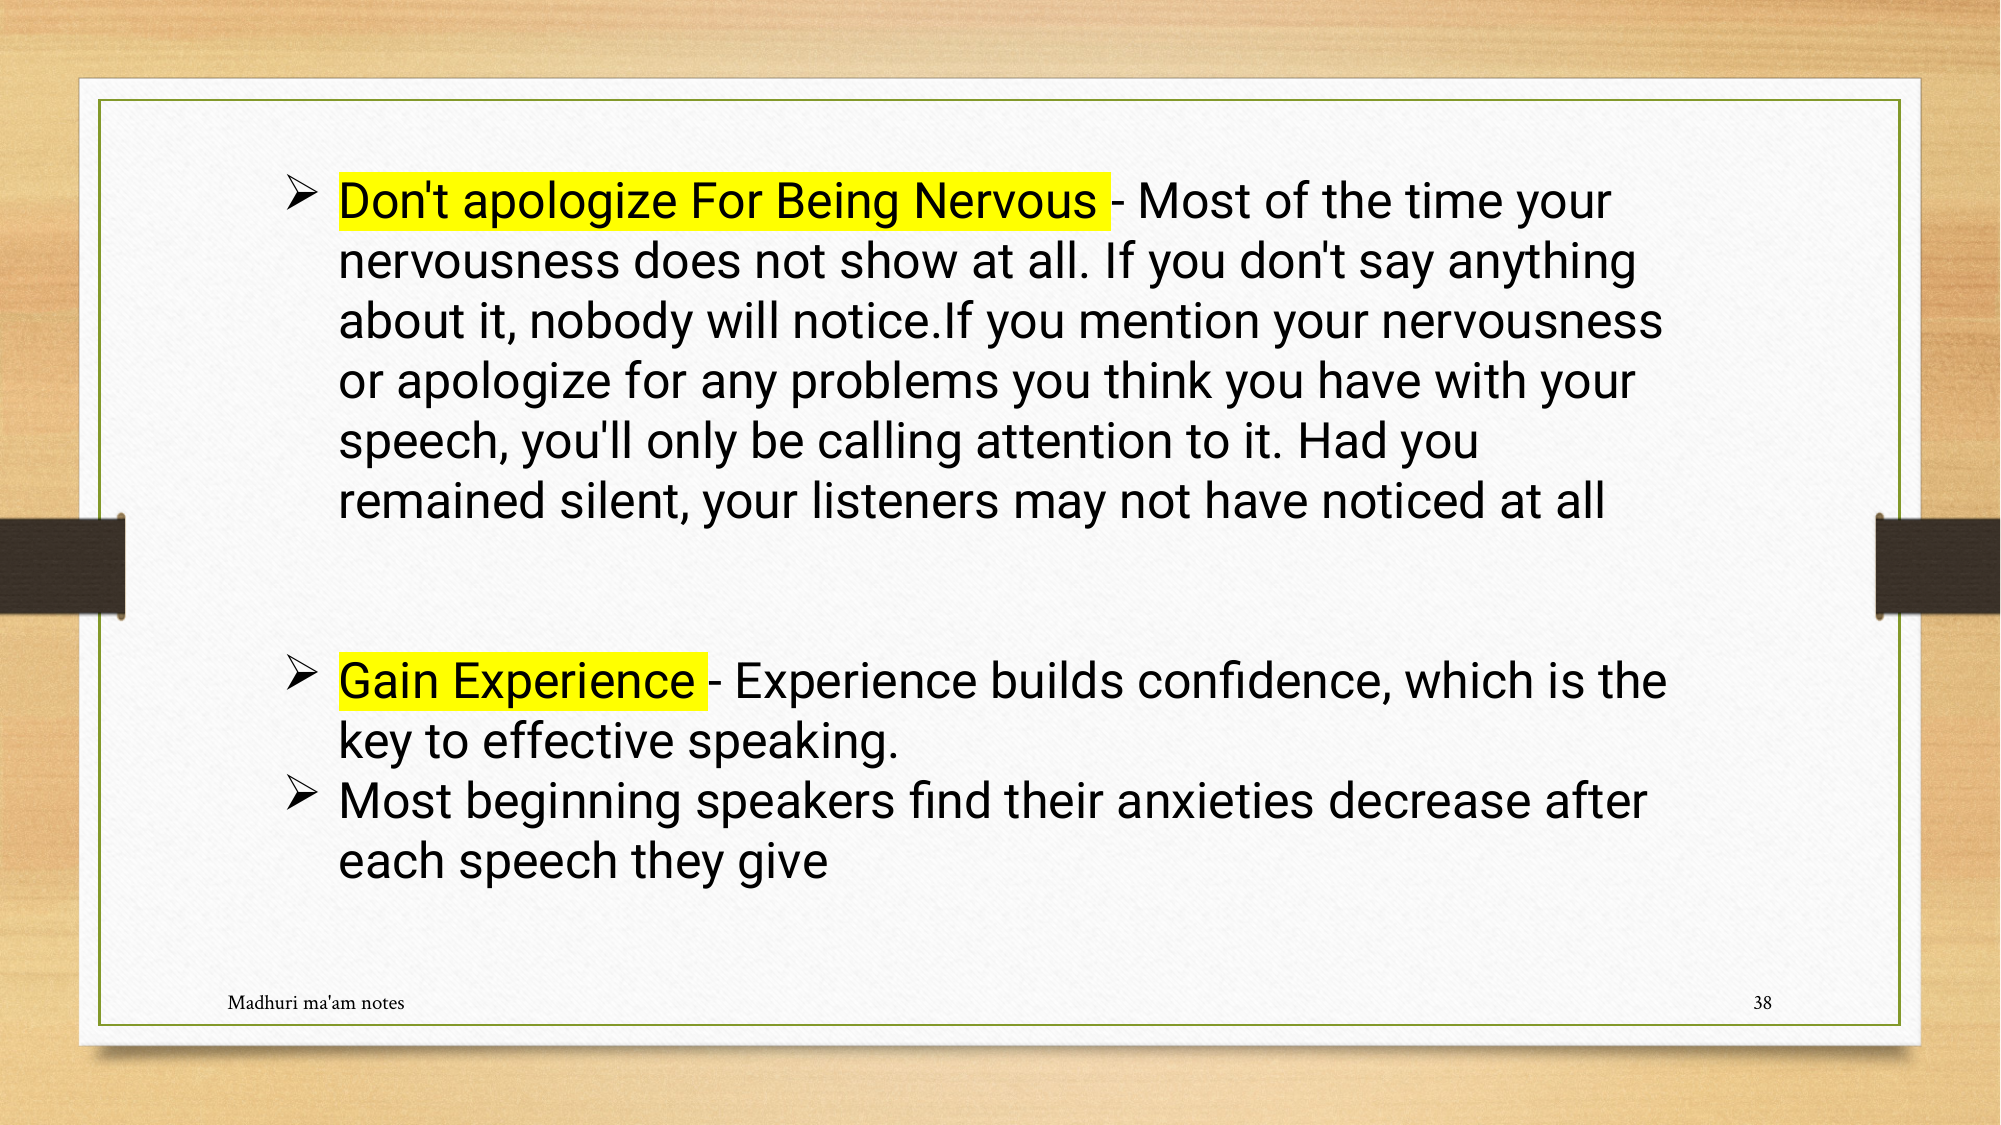

Don't apologize For Being Nervous - Most of the time your nervousness does not show at all. If you don't say anything about it, nobody will notice.If you mention your nervousness or apologize for any problems you think you have with your speech, you'll only be calling attention to it. Had you remained silent, your listeners may not have noticed at all

Gain Experience - Experience builds confidence, which is the key to effective speaking.
Most beginning speakers find their anxieties decrease after each speech they give
Madhuri ma'am notes
38